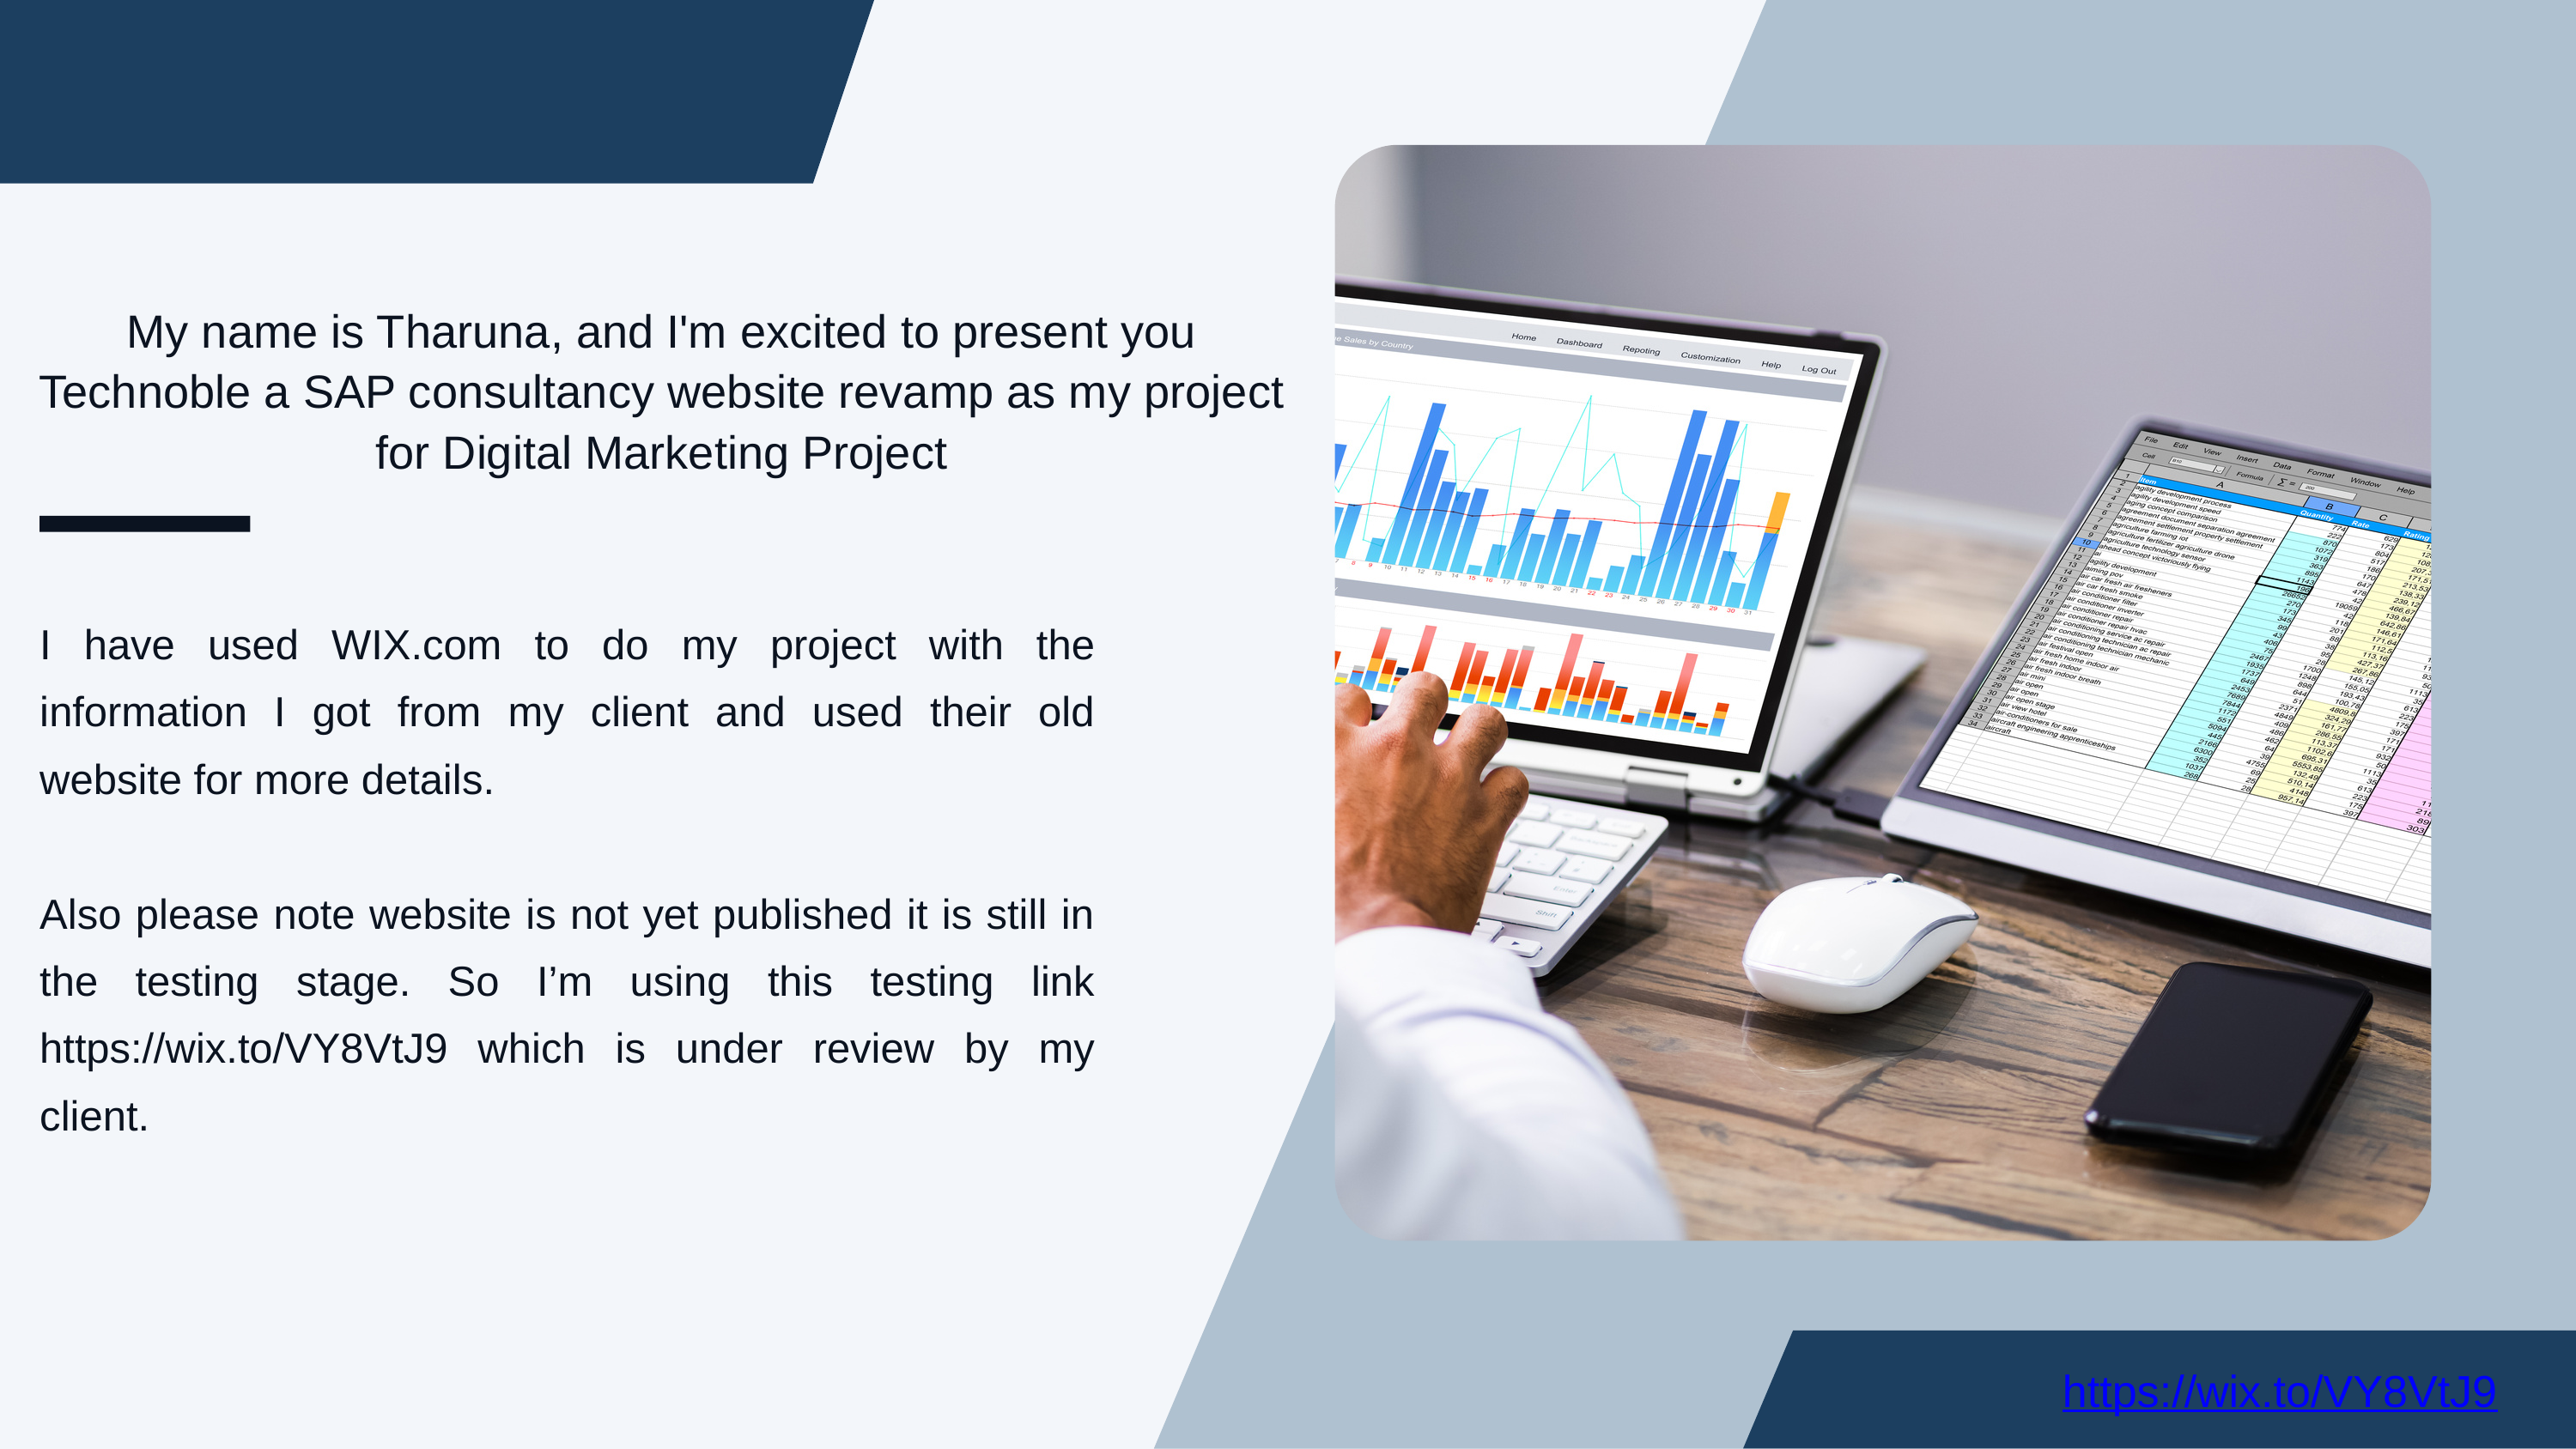

My name is Tharuna, and I'm excited to present you Technoble a SAP consultancy website revamp as my project for Digital Marketing Project

I have used WIX.com to do my project with the information I got from my client and used their old website for more details.

Also please note website is not yet published it is still in the testing stage. So I’m using this testing link https://wix.to/VY8VtJ9 which is under review by my client.

https://wix.to/VY8VtJ9